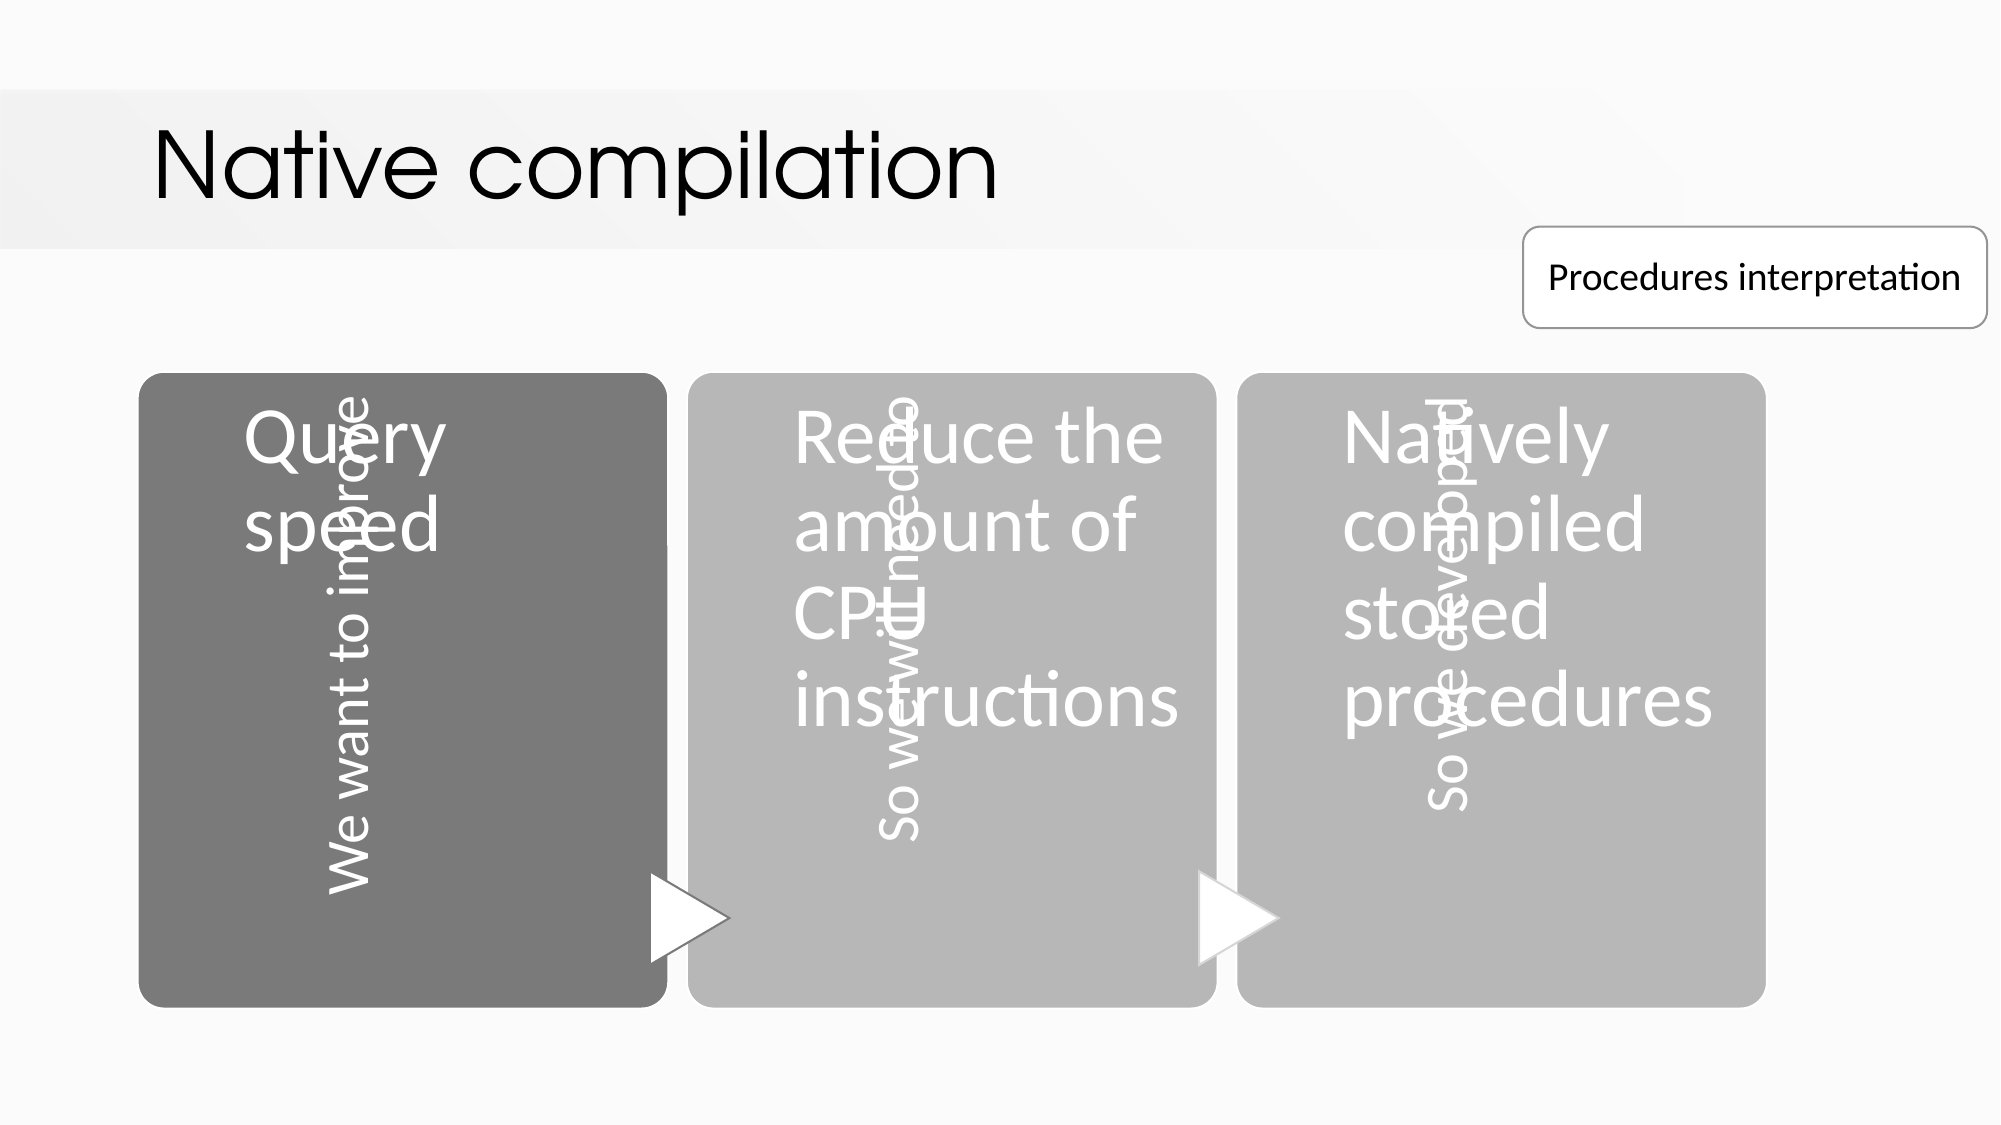

# Native compilation
We want to improve
Query speed
So we will need to
Reduce the amount of CPU instructions
So we developed
Natively compiled stored procedures
Procedures interpretation